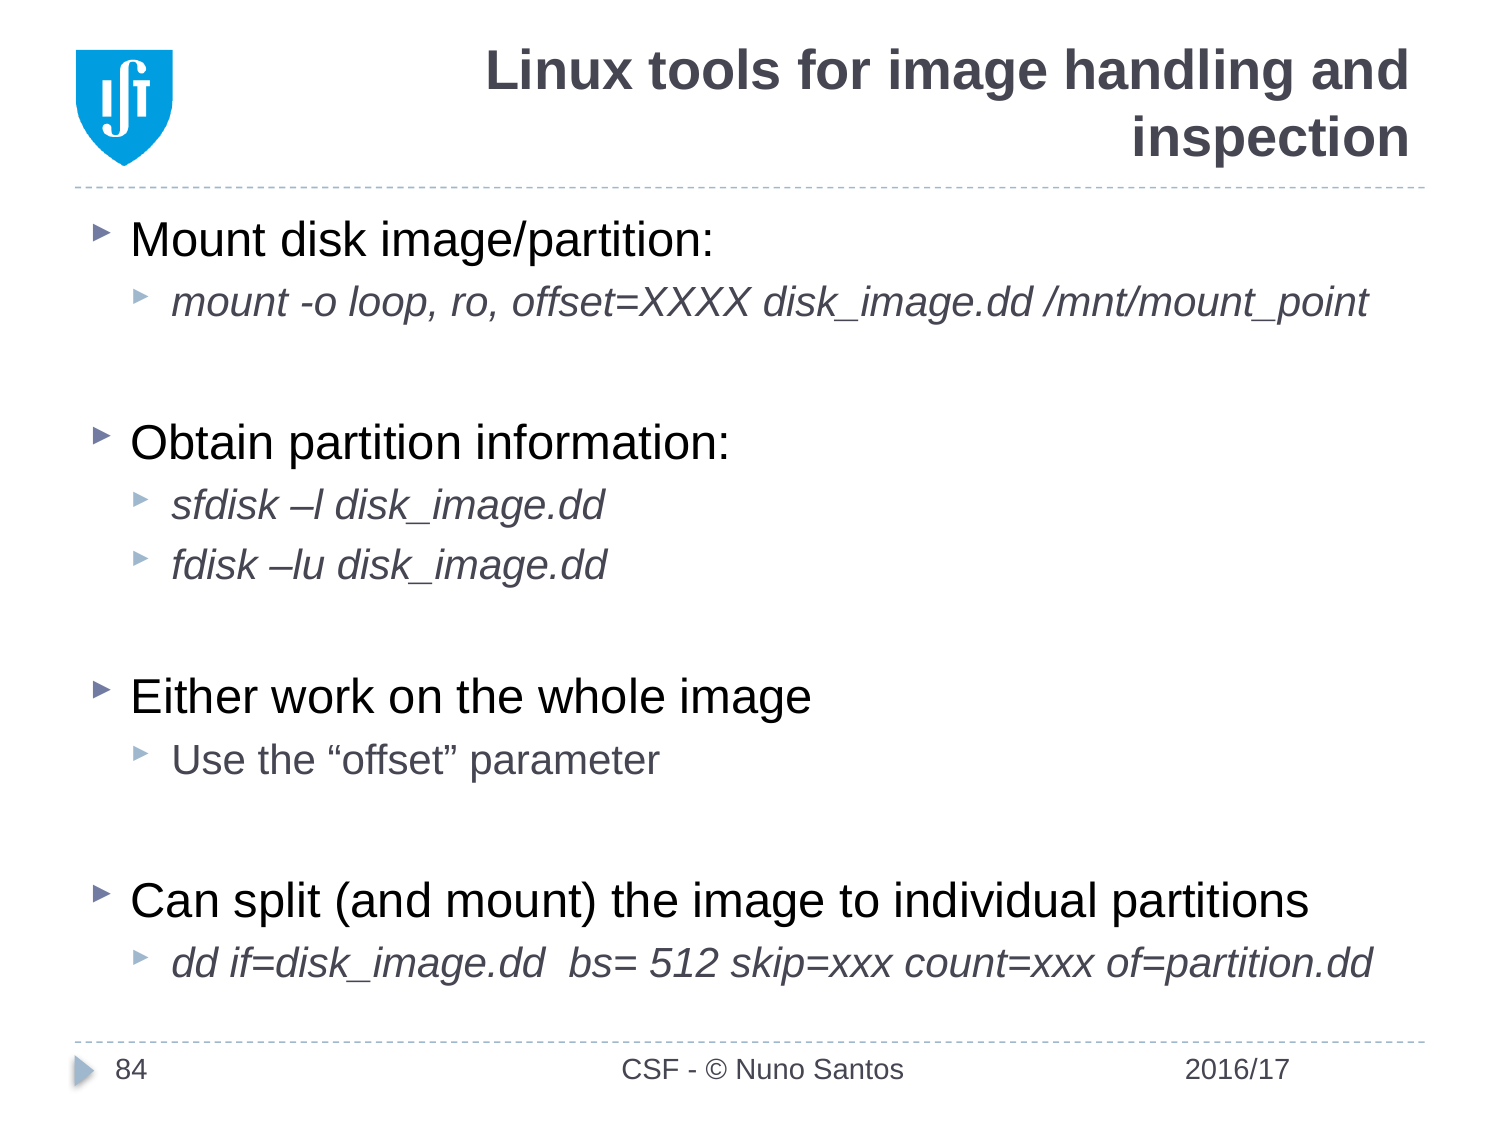

# Linux tools for image handling and inspection
Mount disk image/partition:
mount -o loop, ro, offset=XXXX disk_image.dd /mnt/mount_point

Obtain partition information:
sfdisk –l disk_image.dd
fdisk –lu disk_image.dd

Either work on the whole image
Use the “offset” parameter

Can split (and mount) the image to individual partitions
dd if=disk_image.dd  bs= 512 skip=xxx count=xxx of=partition.dd

84
CSF - © Nuno Santos
2016/17